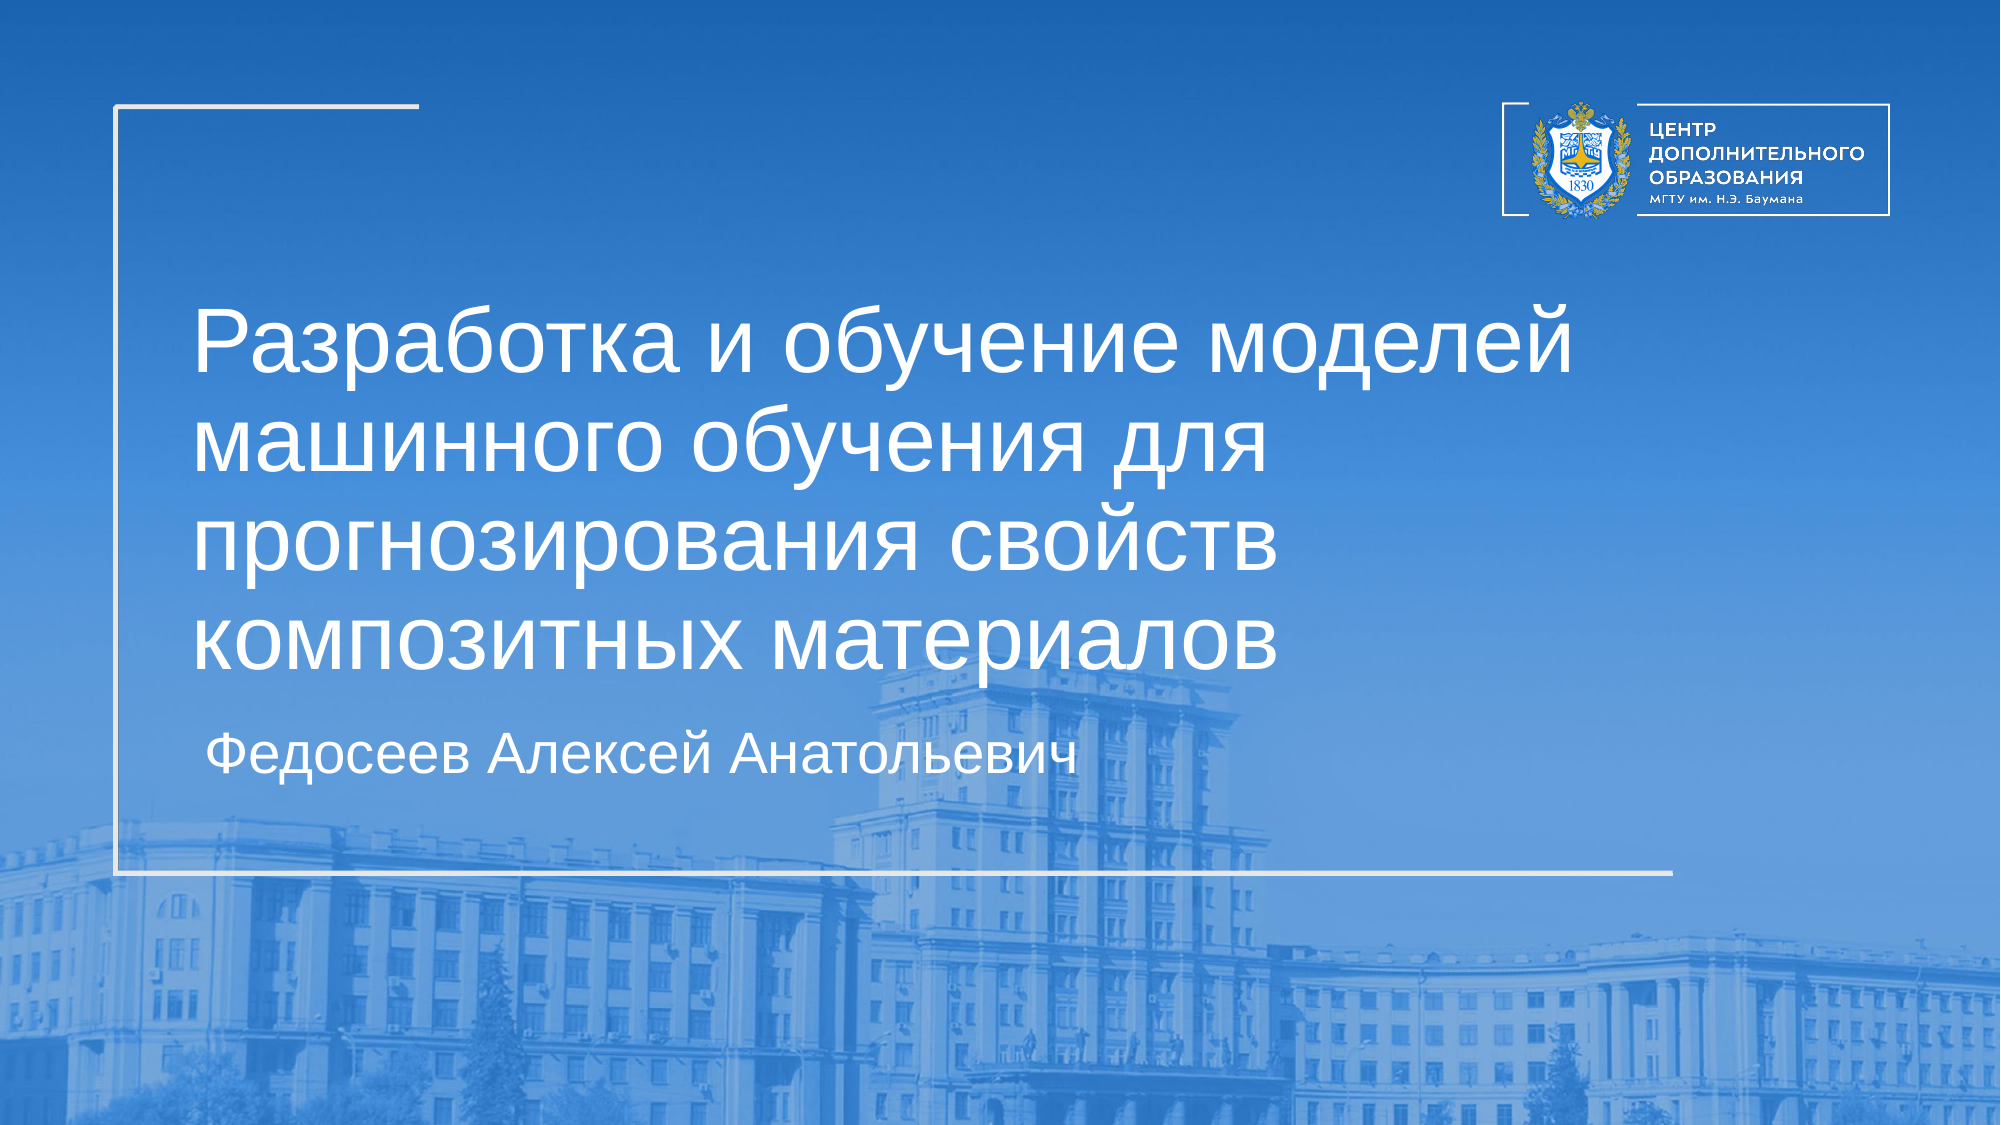

# Разработка и обучение моделей машинного обучения для прогнозирования свойств композитных материалов
Федосеев Алексей Анатольевич